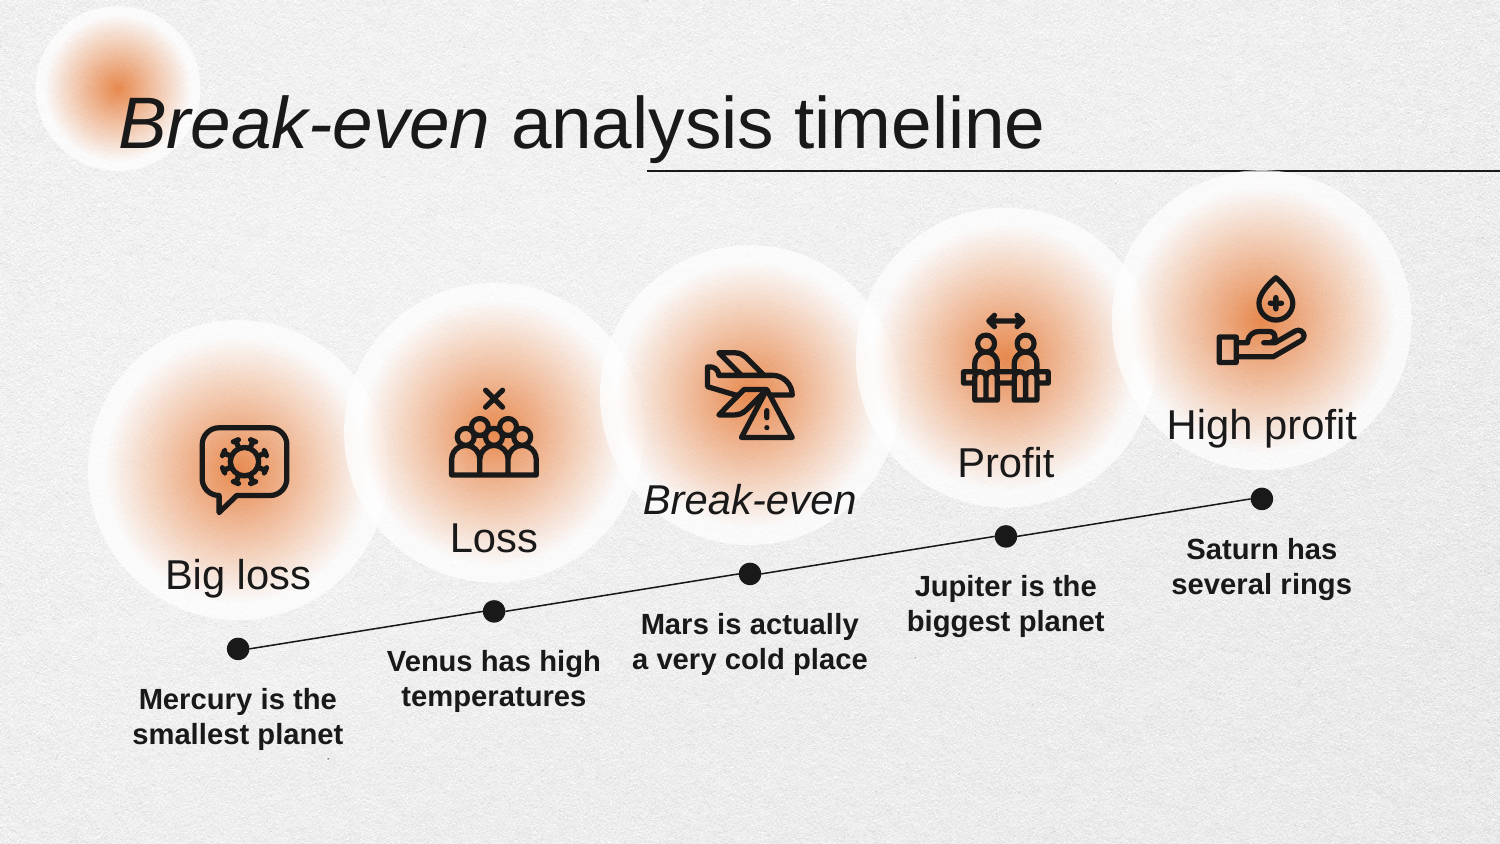

# Break-even analysis timeline

High profit

Profit

Break-even

Loss
Saturn has several rings

Big loss
Jupiter is the biggest planet

Mars is actually a very cold place

Venus has high temperatures

Mercury is the smallest planet